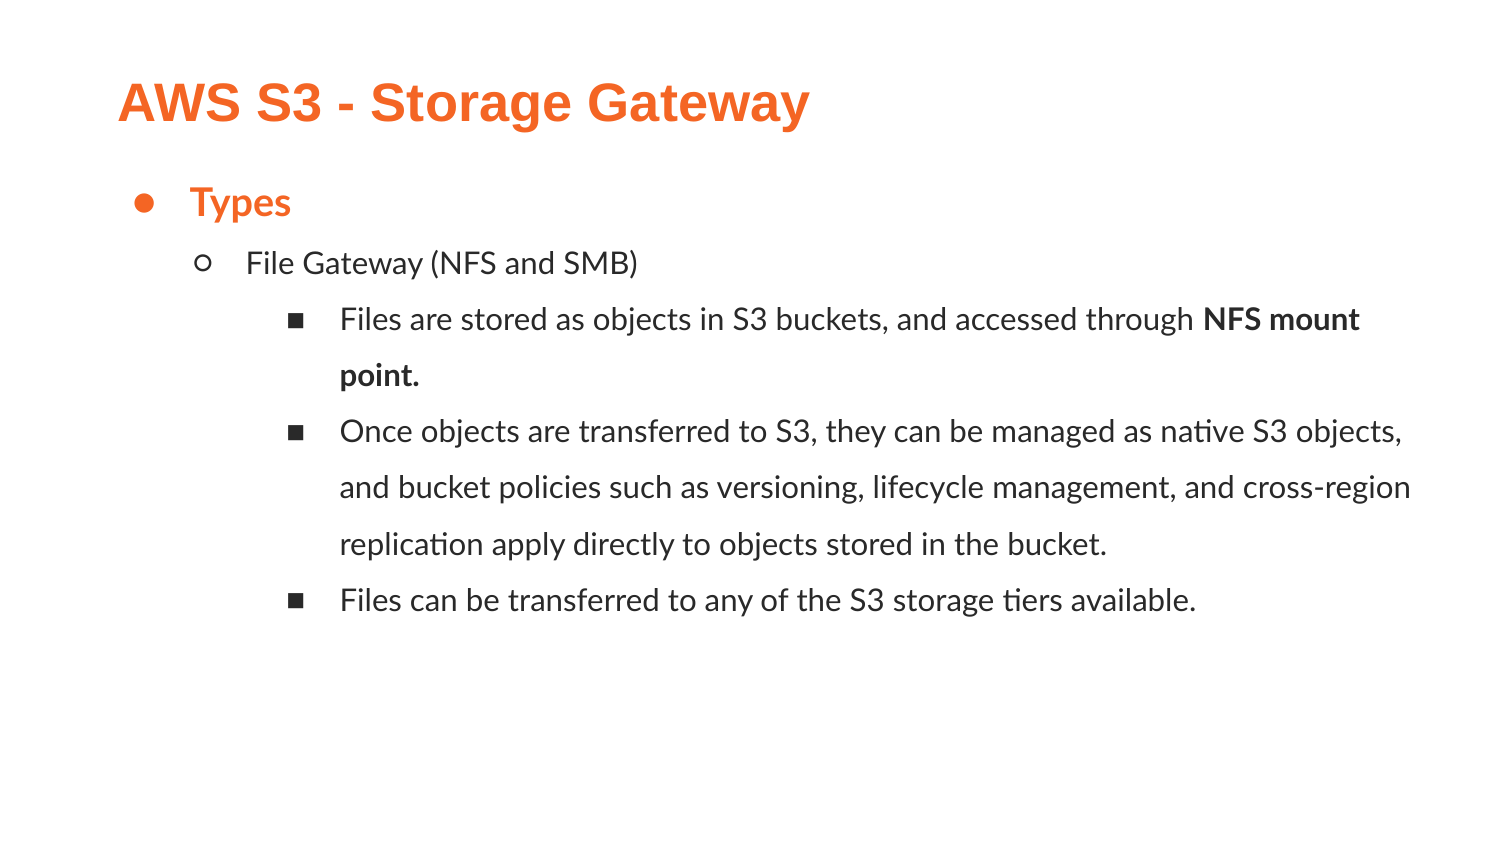

AWS S3 - Storage Gateway
Types
File Gateway (NFS and SMB)
Files are stored as objects in S3 buckets, and accessed through NFS mount point.
Once objects are transferred to S3, they can be managed as native S3 objects, and bucket policies such as versioning, lifecycle management, and cross-region replication apply directly to objects stored in the bucket.
Files can be transferred to any of the S3 storage tiers available.